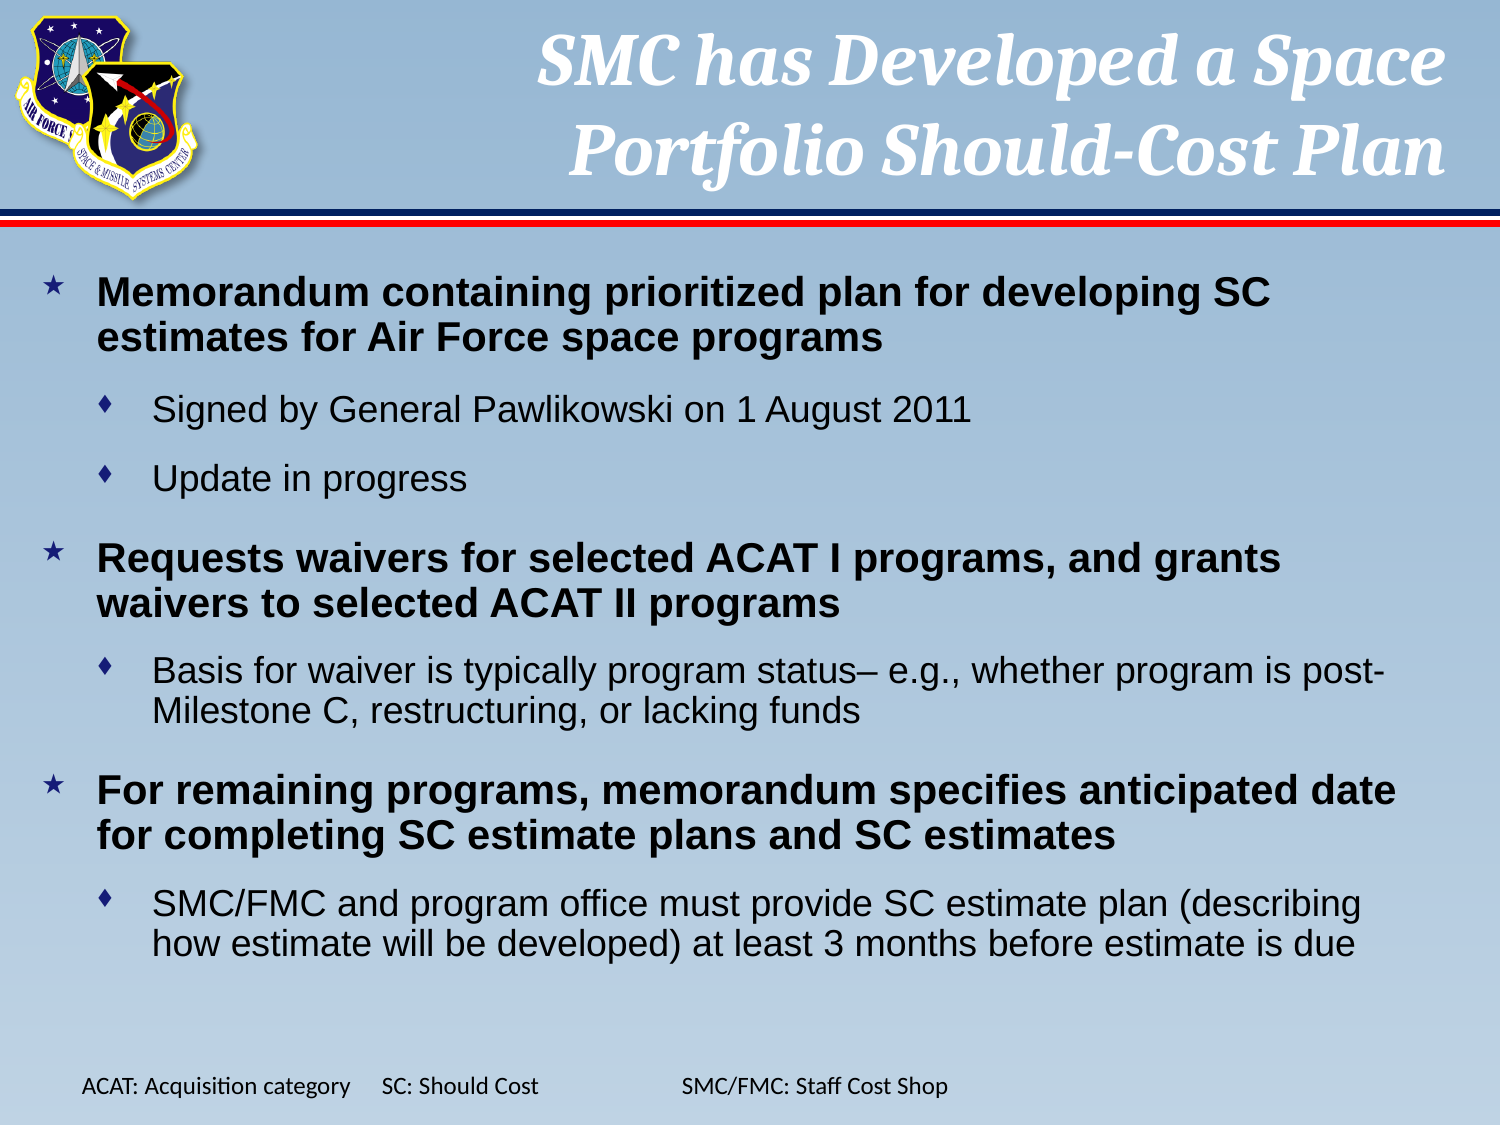

# SMC has Developed a Space Portfolio Should-Cost Plan
Memorandum containing prioritized plan for developing SC estimates for Air Force space programs
Signed by General Pawlikowski on 1 August 2011
Update in progress
Requests waivers for selected ACAT I programs, and grants waivers to selected ACAT II programs
Basis for waiver is typically program status– e.g., whether program is post-Milestone C, restructuring, or lacking funds
For remaining programs, memorandum specifies anticipated date for completing SC estimate plans and SC estimates
SMC/FMC and program office must provide SC estimate plan (describing how estimate will be developed) at least 3 months before estimate is due
ACAT: Acquisition category	SC: Should Cost	SMC/FMC: Staff Cost Shop